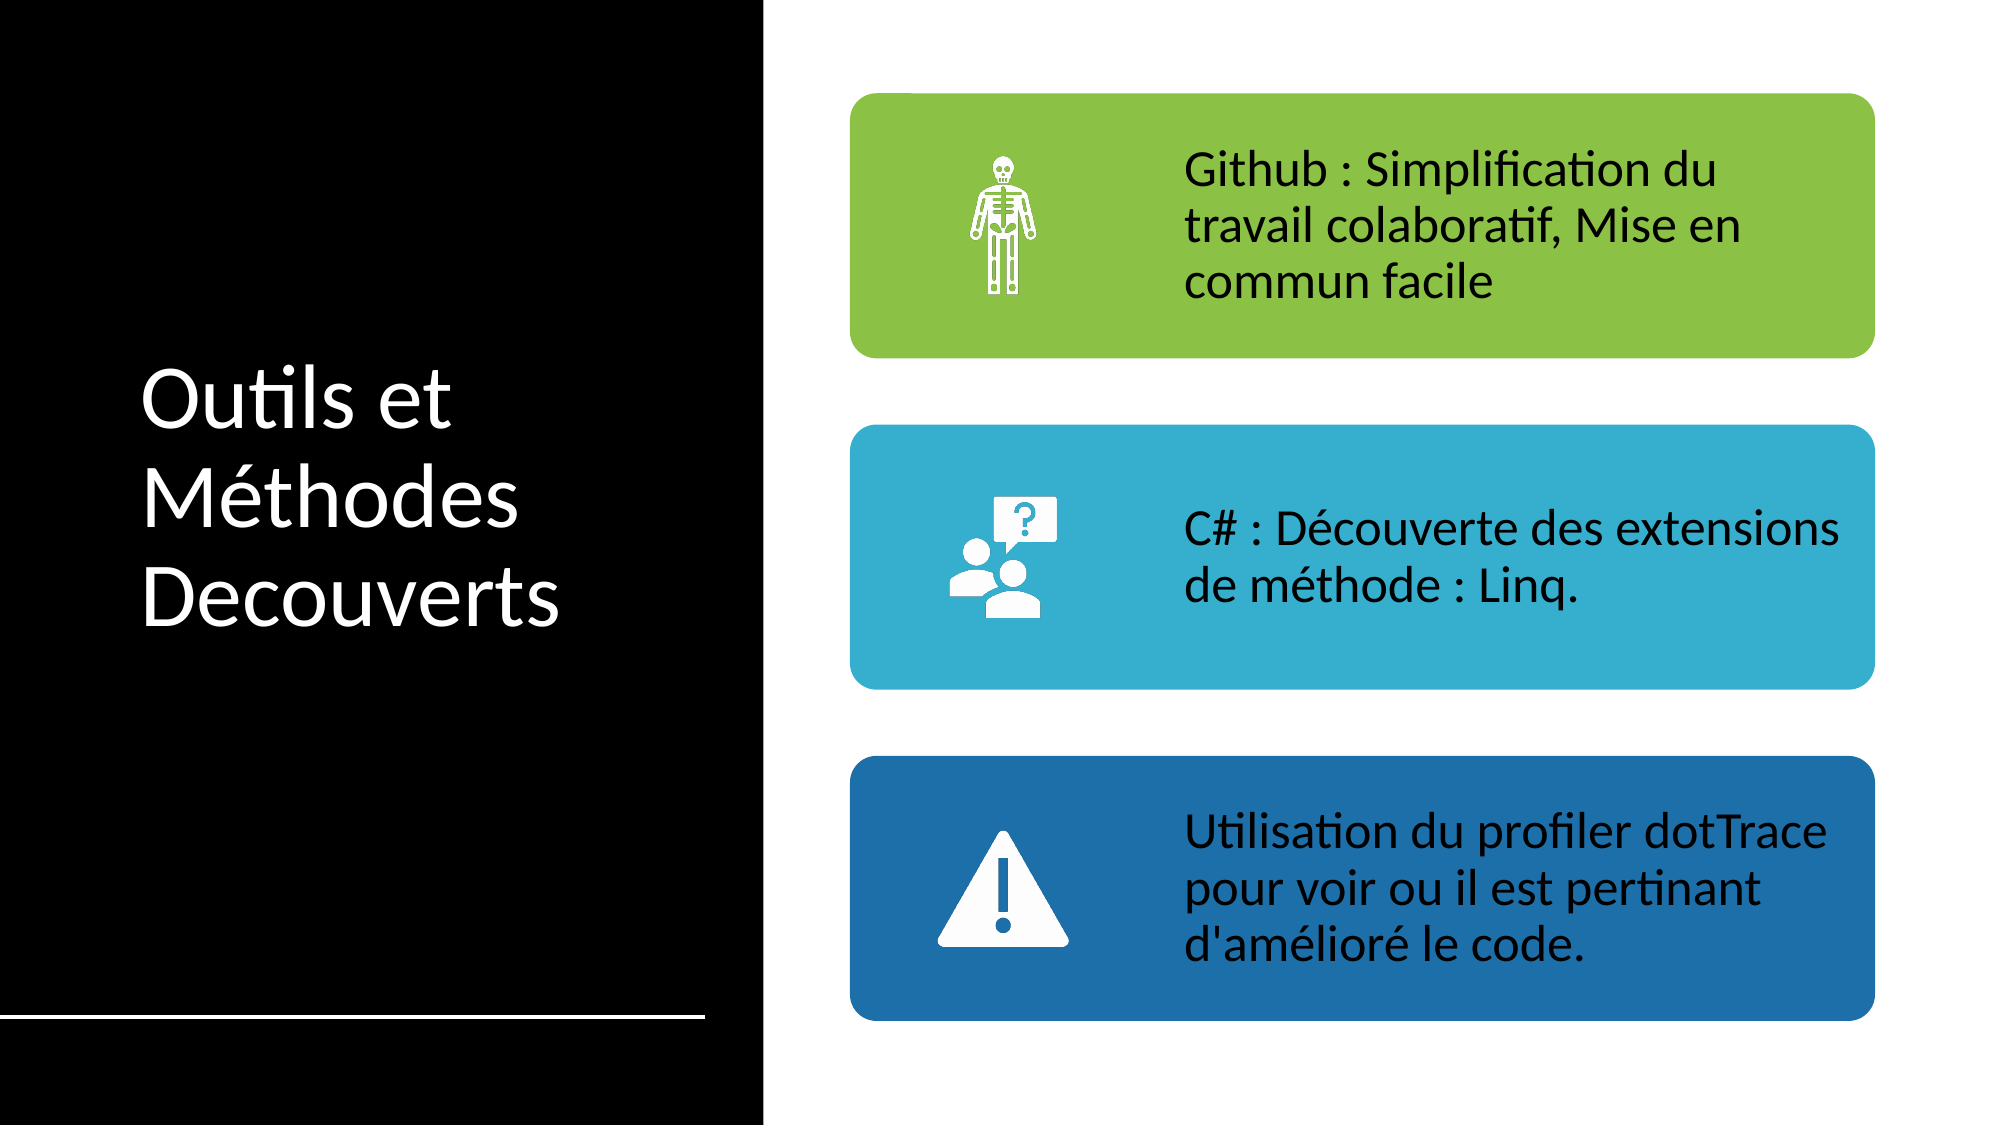

# Outils et Méthodes Decouverts
Github : Simplification du travail colaboratif, Mise en commun facile
C# : Découverte des extensions de méthode : Linq.
Utilisation du profiler dotTrace pour voir ou il est pertinant d'amélioré le code.